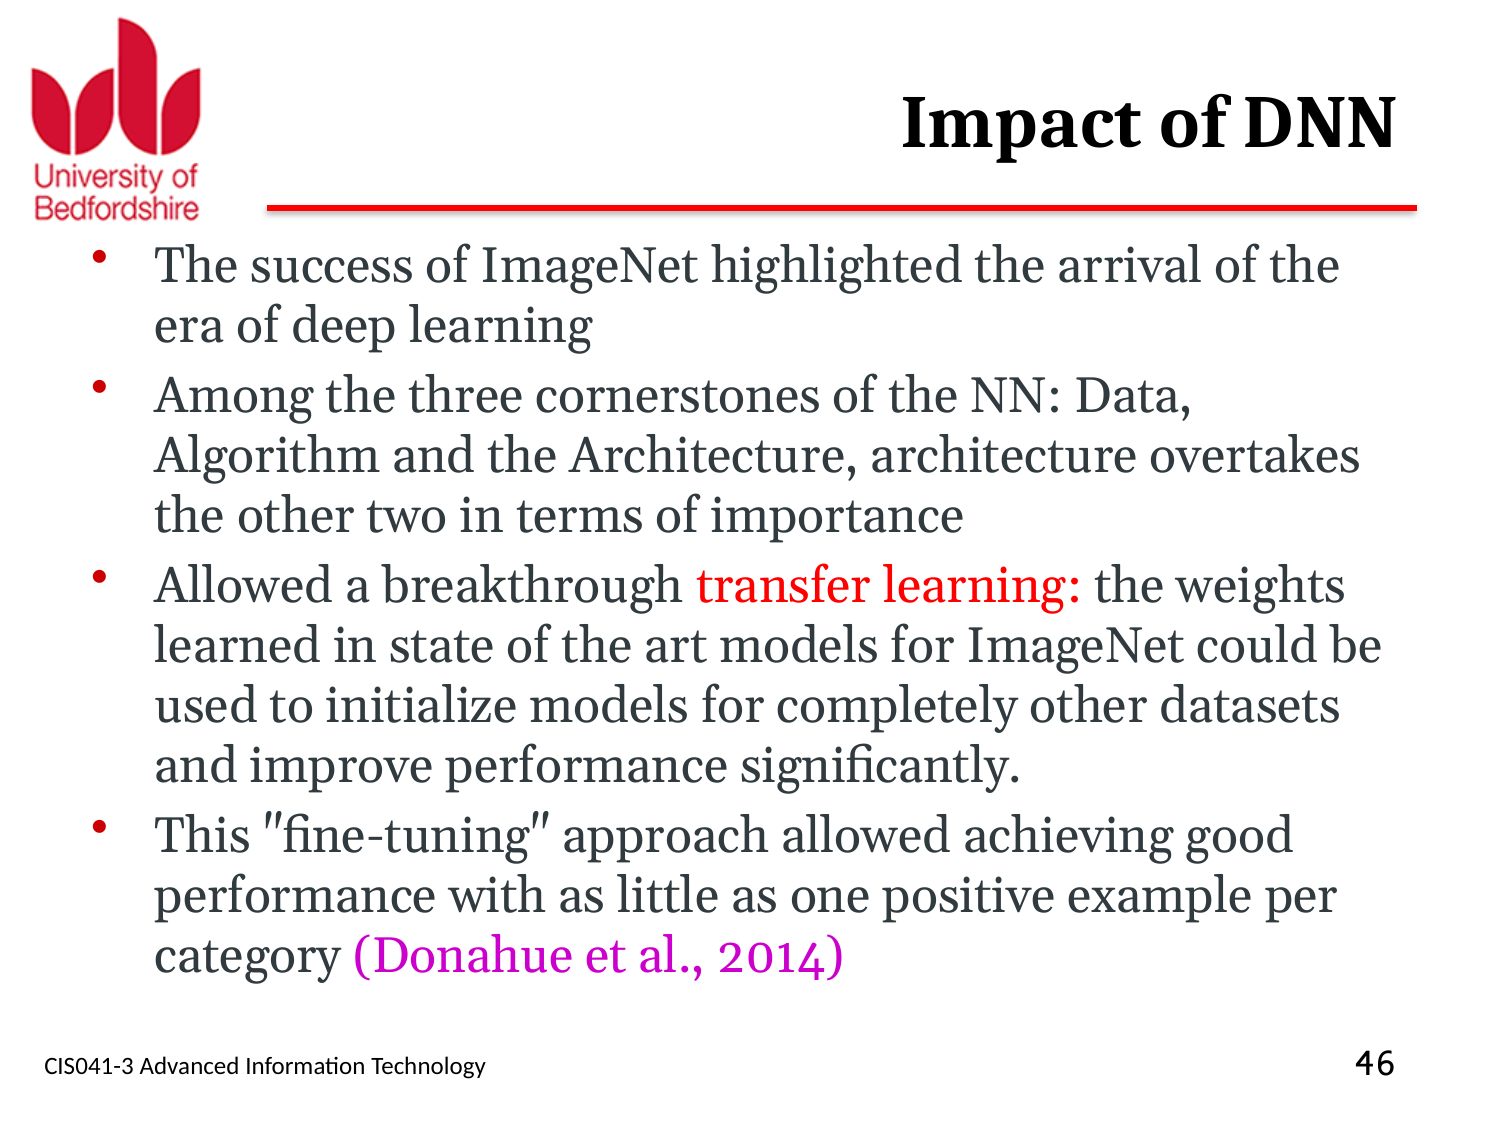

# Impact of DNN
The success of ImageNet highlighted the arrival of the era of deep learning
Among the three cornerstones of the NN: Data, Algorithm and the Architecture, architecture overtakes the other two in terms of importance
Allowed a breakthrough transfer learning: the weights learned in state of the art models for ImageNet could be used to initialize models for completely other datasets and improve performance significantly.
This "fine-tuning" approach allowed achieving good performance with as little as one positive example per category (Donahue et al., 2014)
CIS041-3 Advanced Information Technology